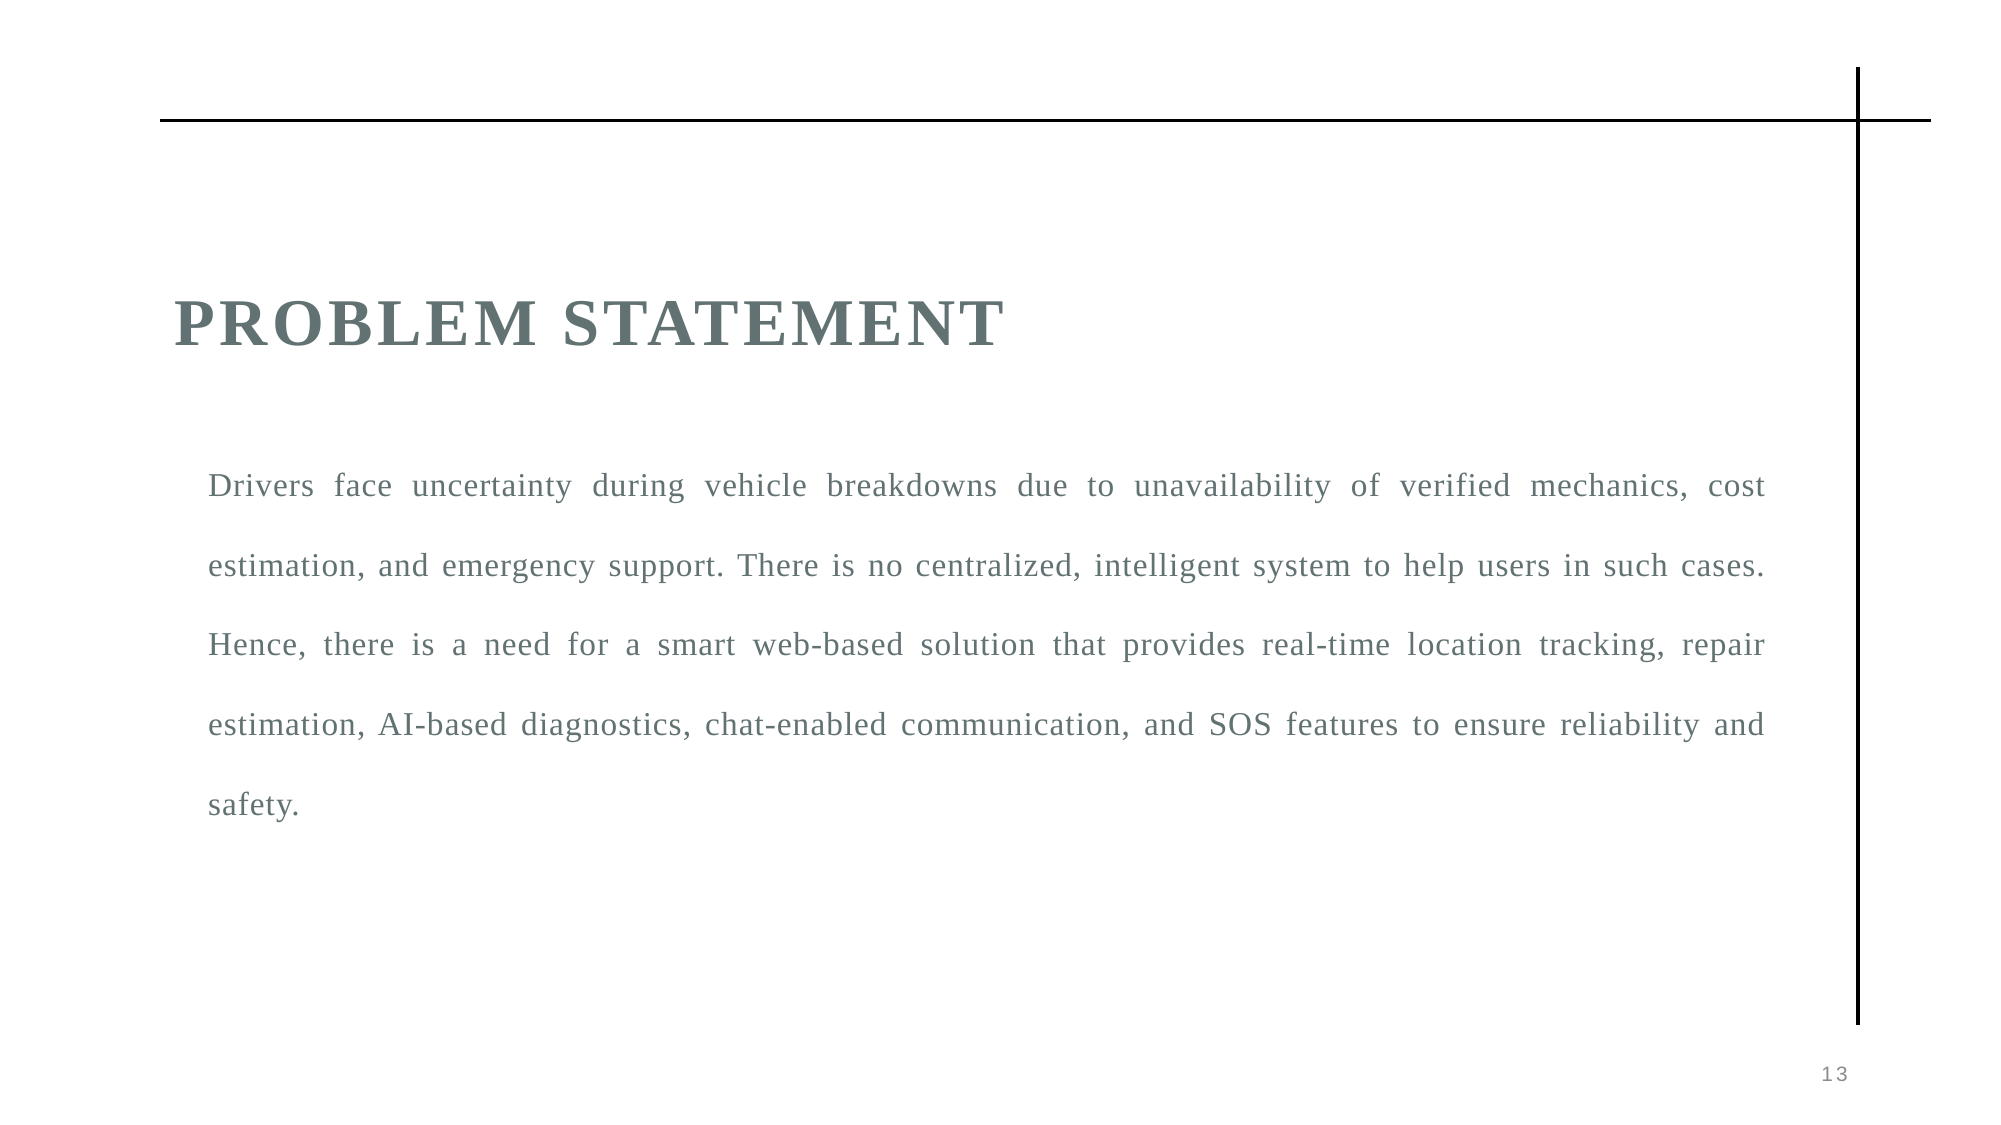

# Problem statement
Drivers face uncertainty during vehicle breakdowns due to unavailability of verified mechanics, cost estimation, and emergency support. There is no centralized, intelligent system to help users in such cases. Hence, there is a need for a smart web-based solution that provides real-time location tracking, repair estimation, AI-based diagnostics, chat-enabled communication, and SOS features to ensure reliability and safety.
13